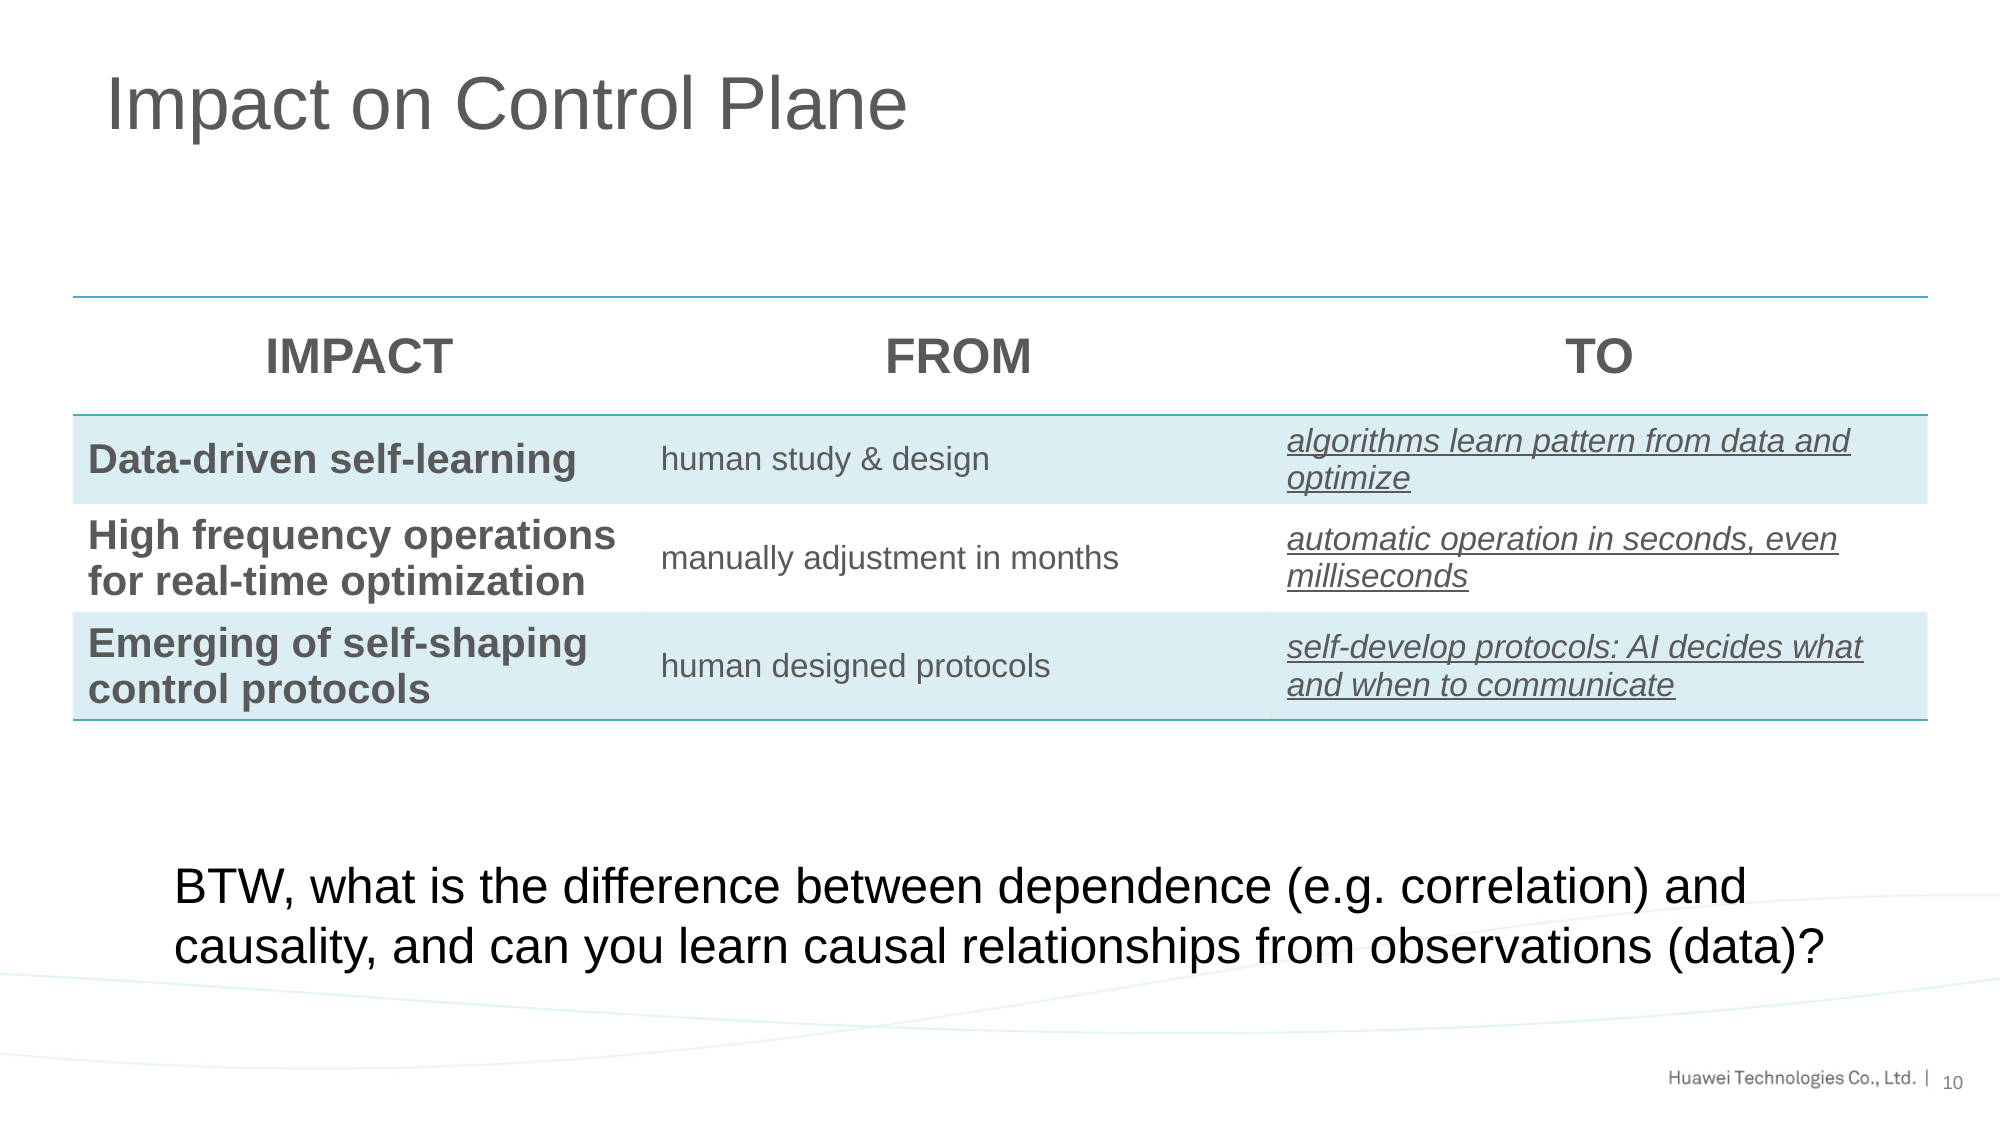

# Impact on Control Plane
| IMPACT | FROM | TO |
| --- | --- | --- |
| Data-driven self-learning | human study & design | algorithms learn pattern from data and optimize |
| High frequency operations for real-time optimization | manually adjustment in months | automatic operation in seconds, even milliseconds |
| Emerging of self-shaping control protocols | human designed protocols | self-develop protocols: AI decides what and when to communicate |
BTW, what is the difference between dependence (e.g. correlation) and
causality, and can you learn causal relationships from observations (data)?